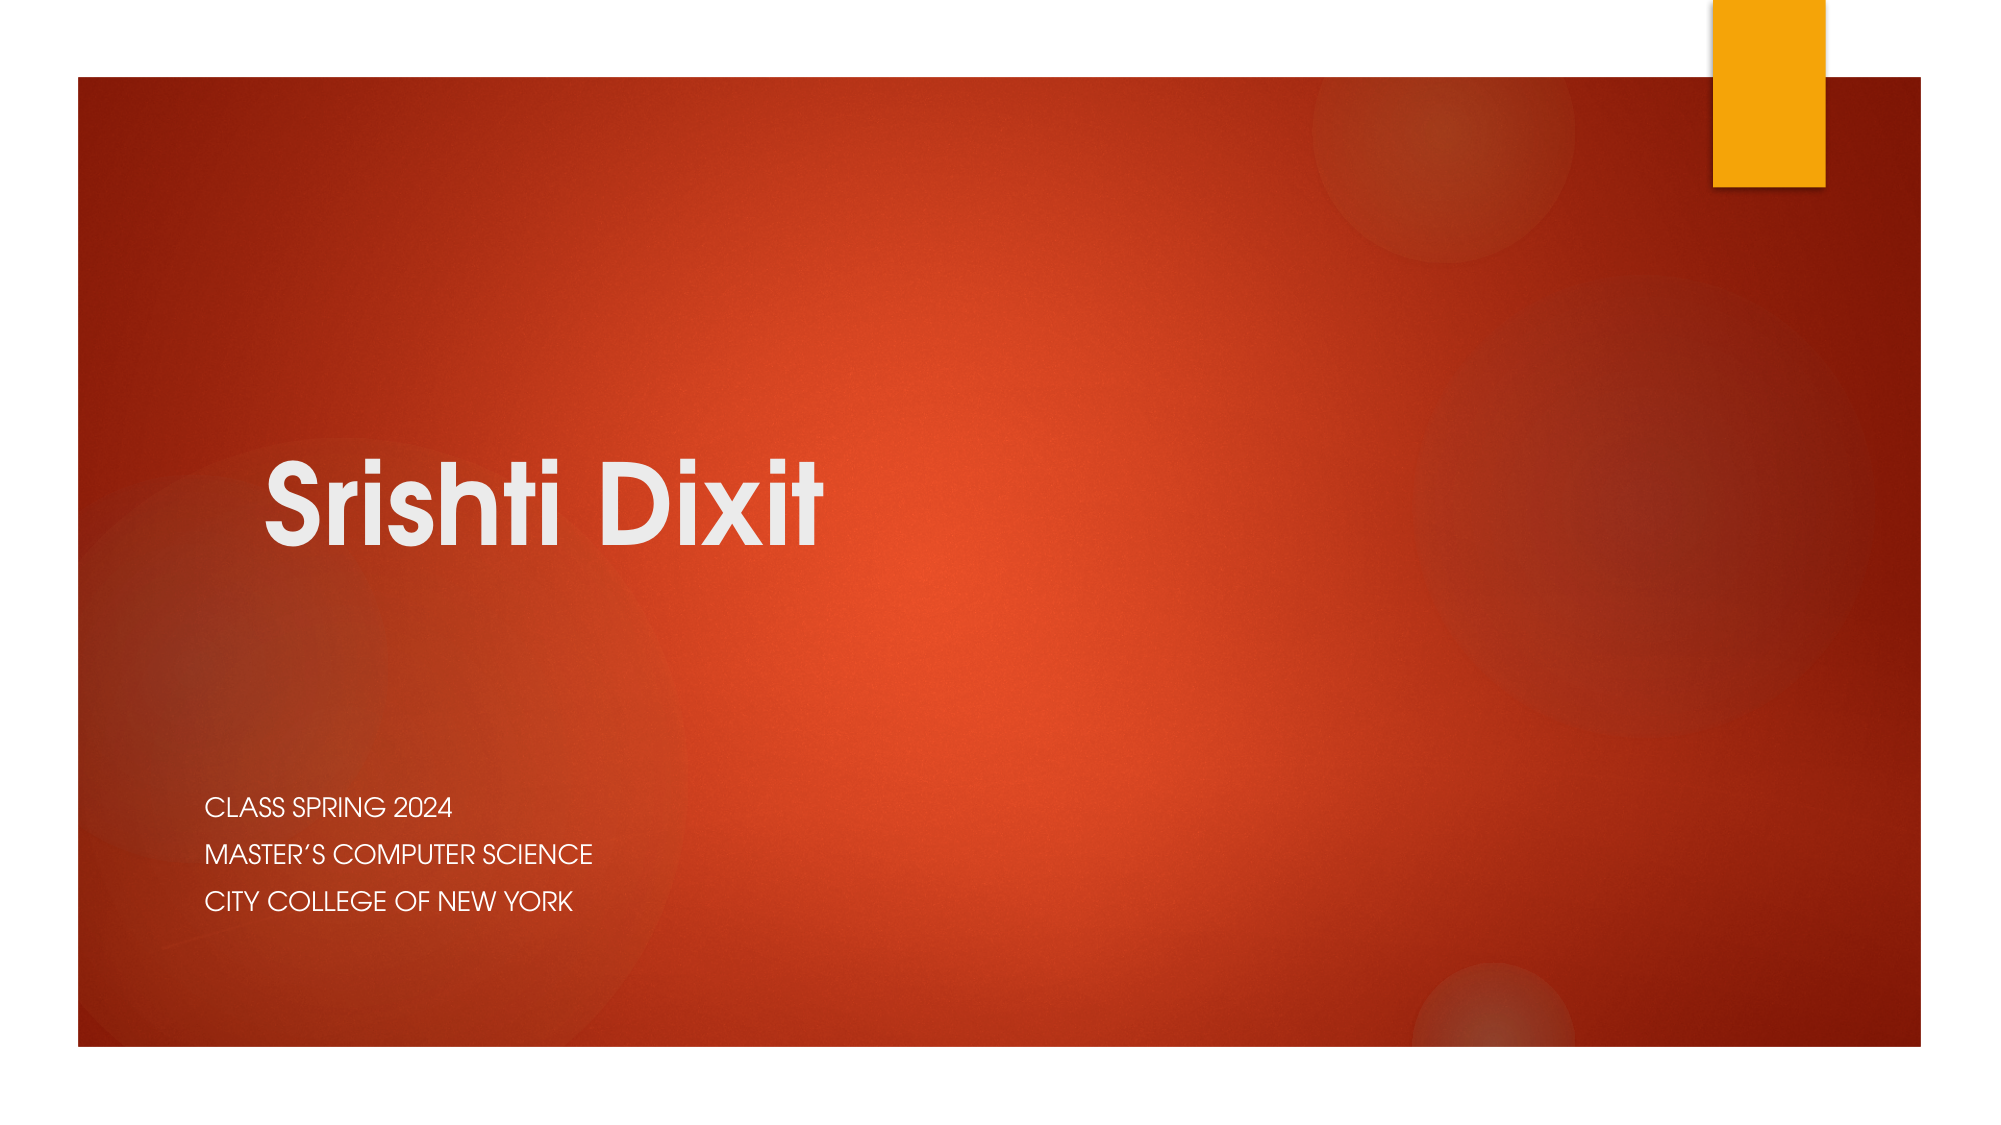

# Srishti Dixit
Class Spring 2024
Master’s Computer Science
City College of New York